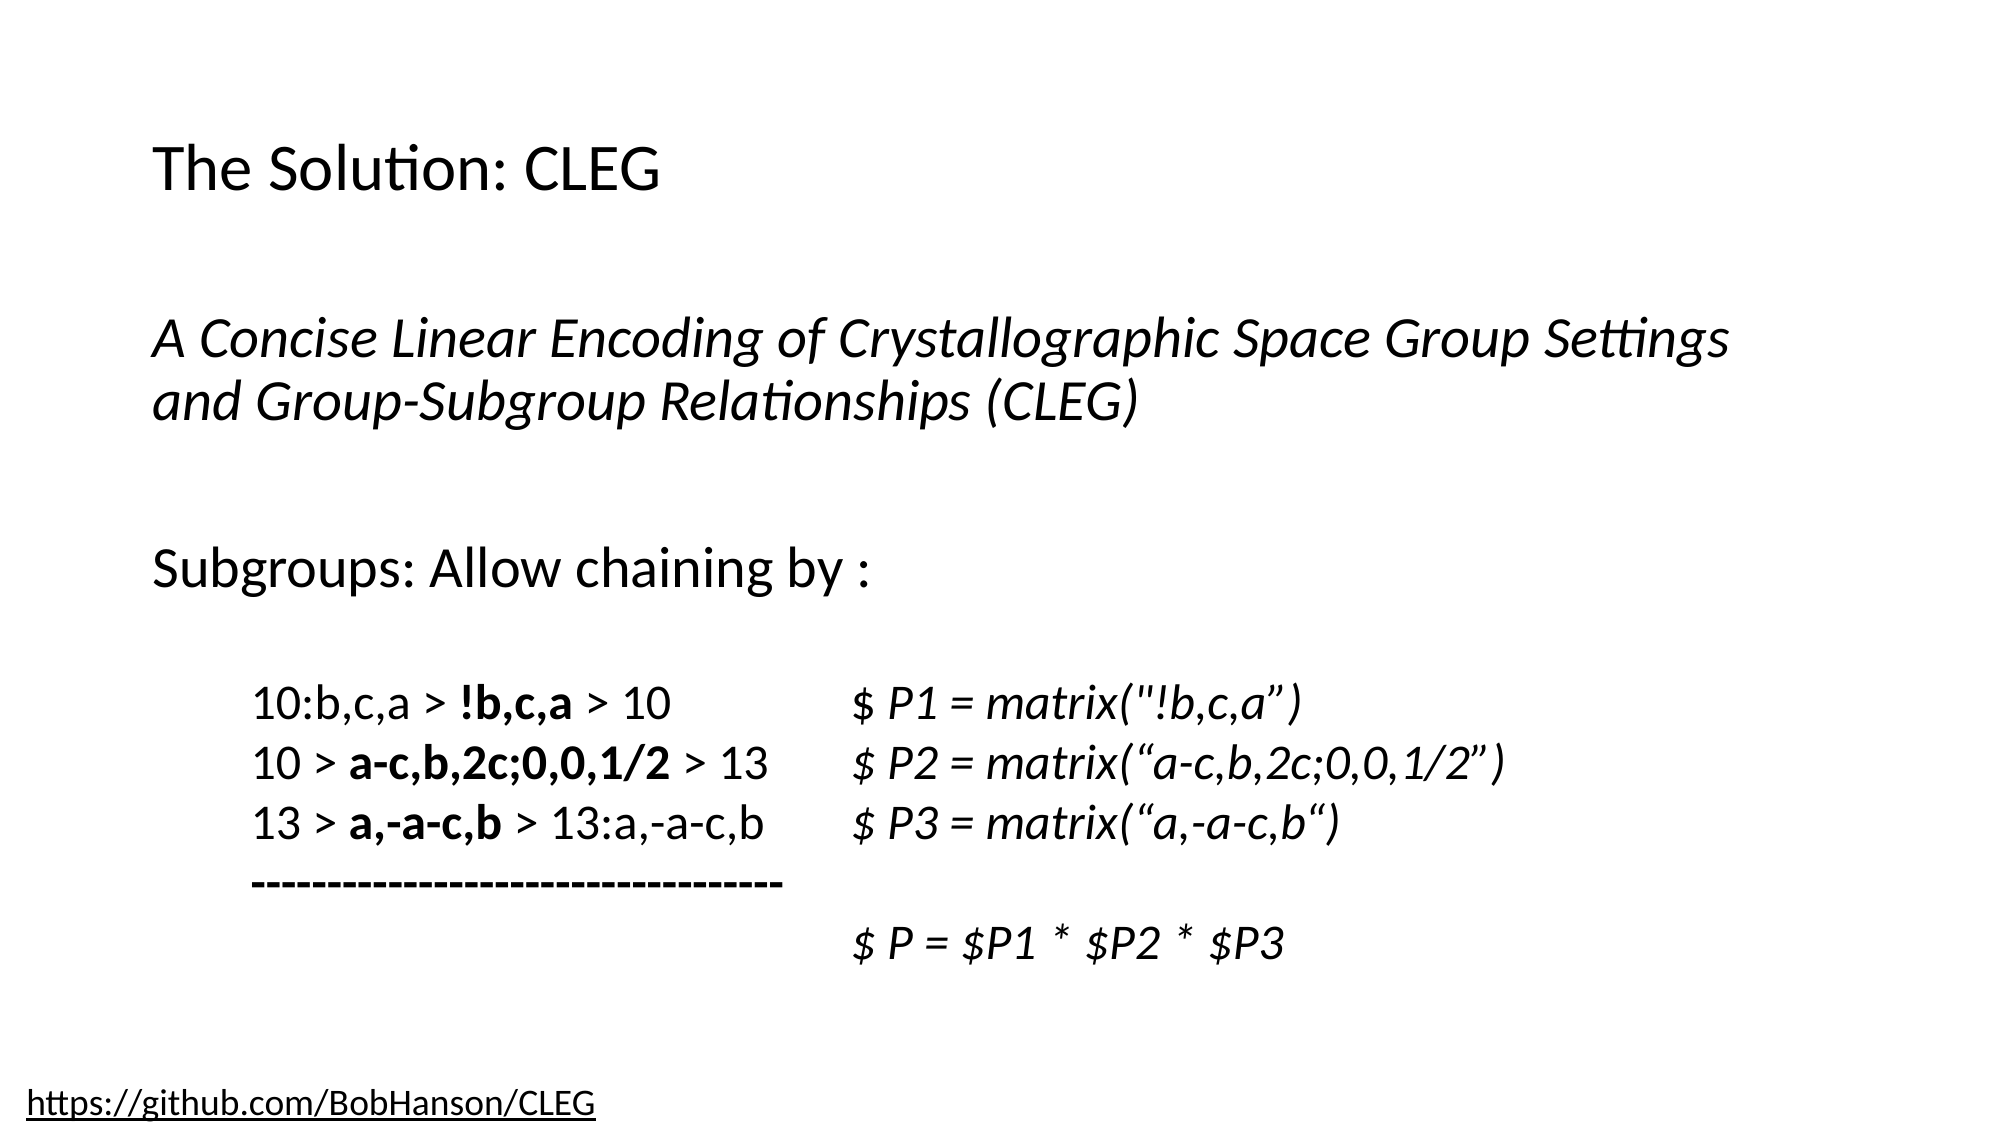

# The Solution: CLEG
A Concise Linear Encoding of Crystallographic Space Group Settings and Group-Subgroup Relationships (CLEG)

Subgroups: Allow chaining by :

		10:b,c,a > !b,c,a > 10 		$ P1 = matrix("!b,c,a”)
		10 > a-c,b,2c;0,0,1/2 > 13 	$ P2 = matrix(“a-c,b,2c;0,0,1/2”)
		13 > a,-a-c,b > 13:a,-a-c,b	$ P3 = matrix(“a,-a-c,b“)
		-----------------------------------
						$ P = $P1 * $P2 * $P3
https://github.com/BobHanson/CLEG